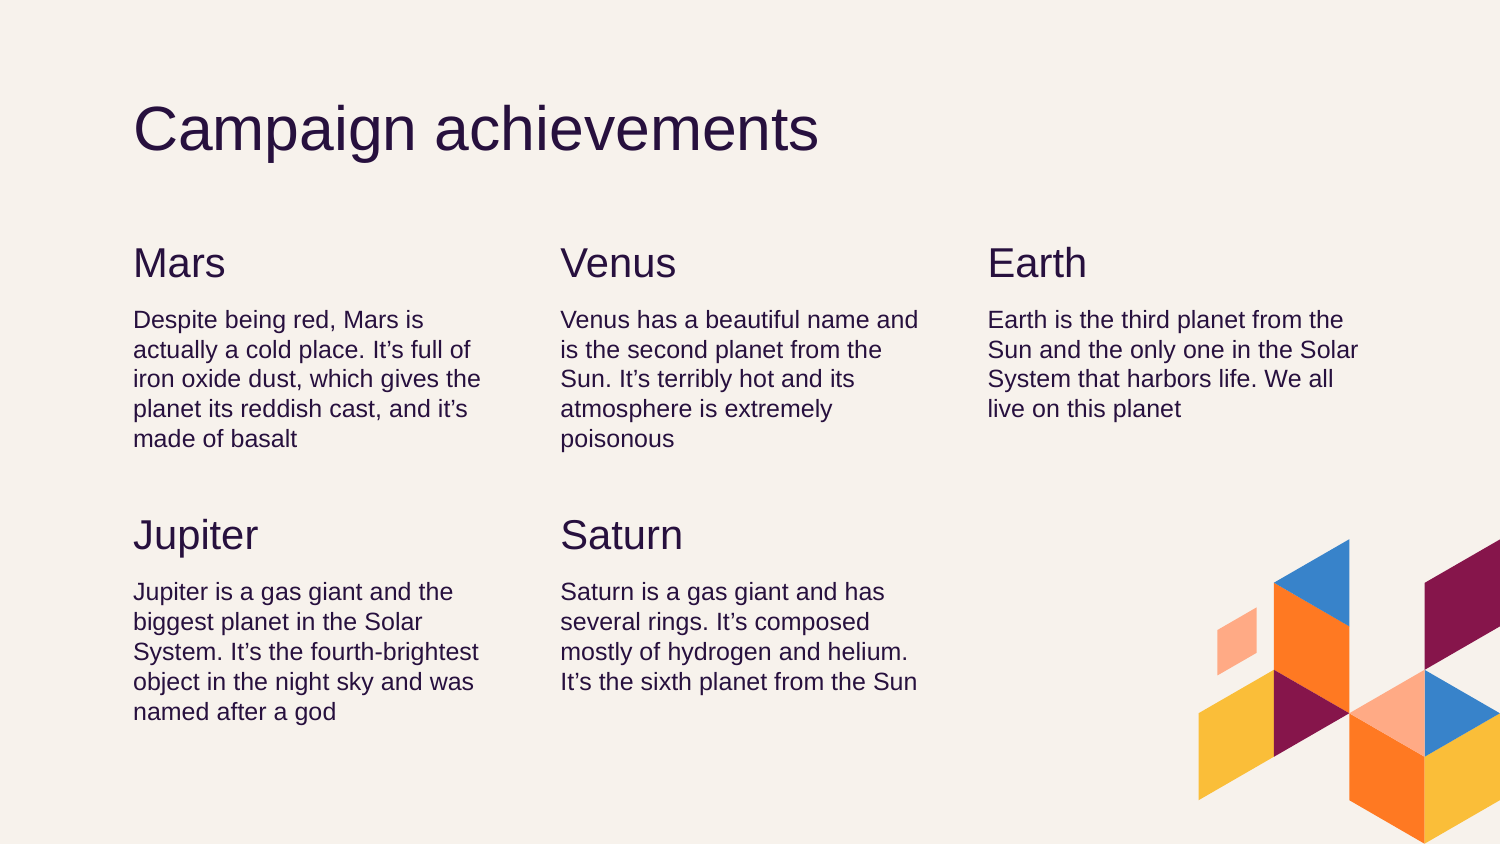

# Campaign achievements
Mars
Venus
Earth
Despite being red, Mars is actually a cold place. It’s full of iron oxide dust, which gives the planet its reddish cast, and it’s made of basalt
Venus has a beautiful name and is the second planet from the Sun. It’s terribly hot and its atmosphere is extremely poisonous
Earth is the third planet from the Sun and the only one in the Solar System that harbors life. We all live on this planet
Jupiter
Saturn

Jupiter is a gas giant and the biggest planet in the Solar System. It’s the fourth-brightest object in the night sky and was named after a god
Saturn is a gas giant and has several rings. It’s composed mostly of hydrogen and helium. It’s the sixth planet from the Sun